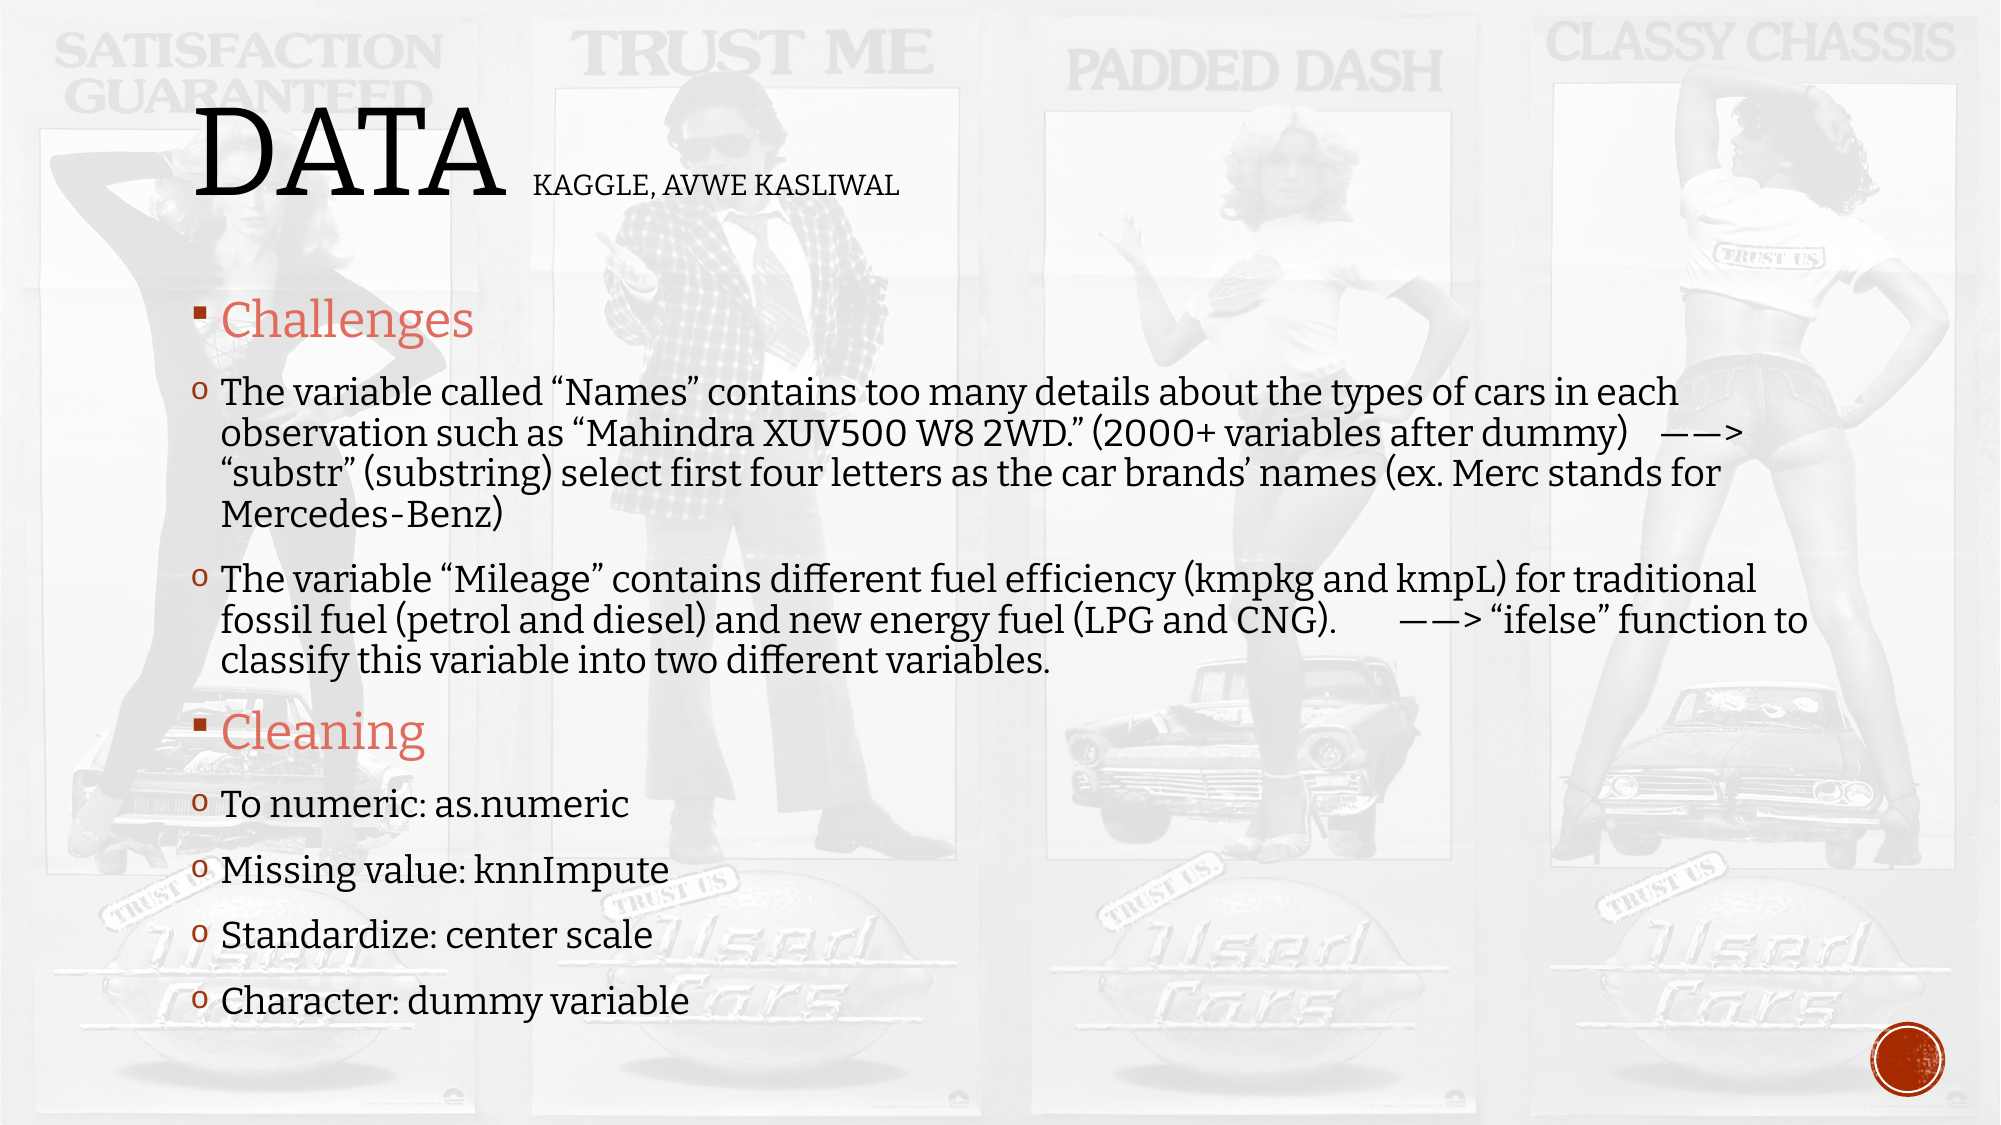

# DATA Kaggle, Avwe Kasliwal
Challenges
The variable called “Names” contains too many details about the types of cars in each observation such as “Mahindra XUV500 W8 2WD.” (2000+ variables after dummy)    ——> “substr” (substring) select first four letters as the car brands’ names (ex. Merc stands for Mercedes-Benz)
The variable “Mileage” contains different fuel efficiency (kmpkg and kmpL) for traditional fossil fuel (petrol and diesel) and new energy fuel (LPG and CNG).        ——> “ifelse” function to classify this variable into two different variables.
Cleaning
To numeric: as.numeric
Missing value: knnImpute
Standardize: center scale
Character: dummy variable